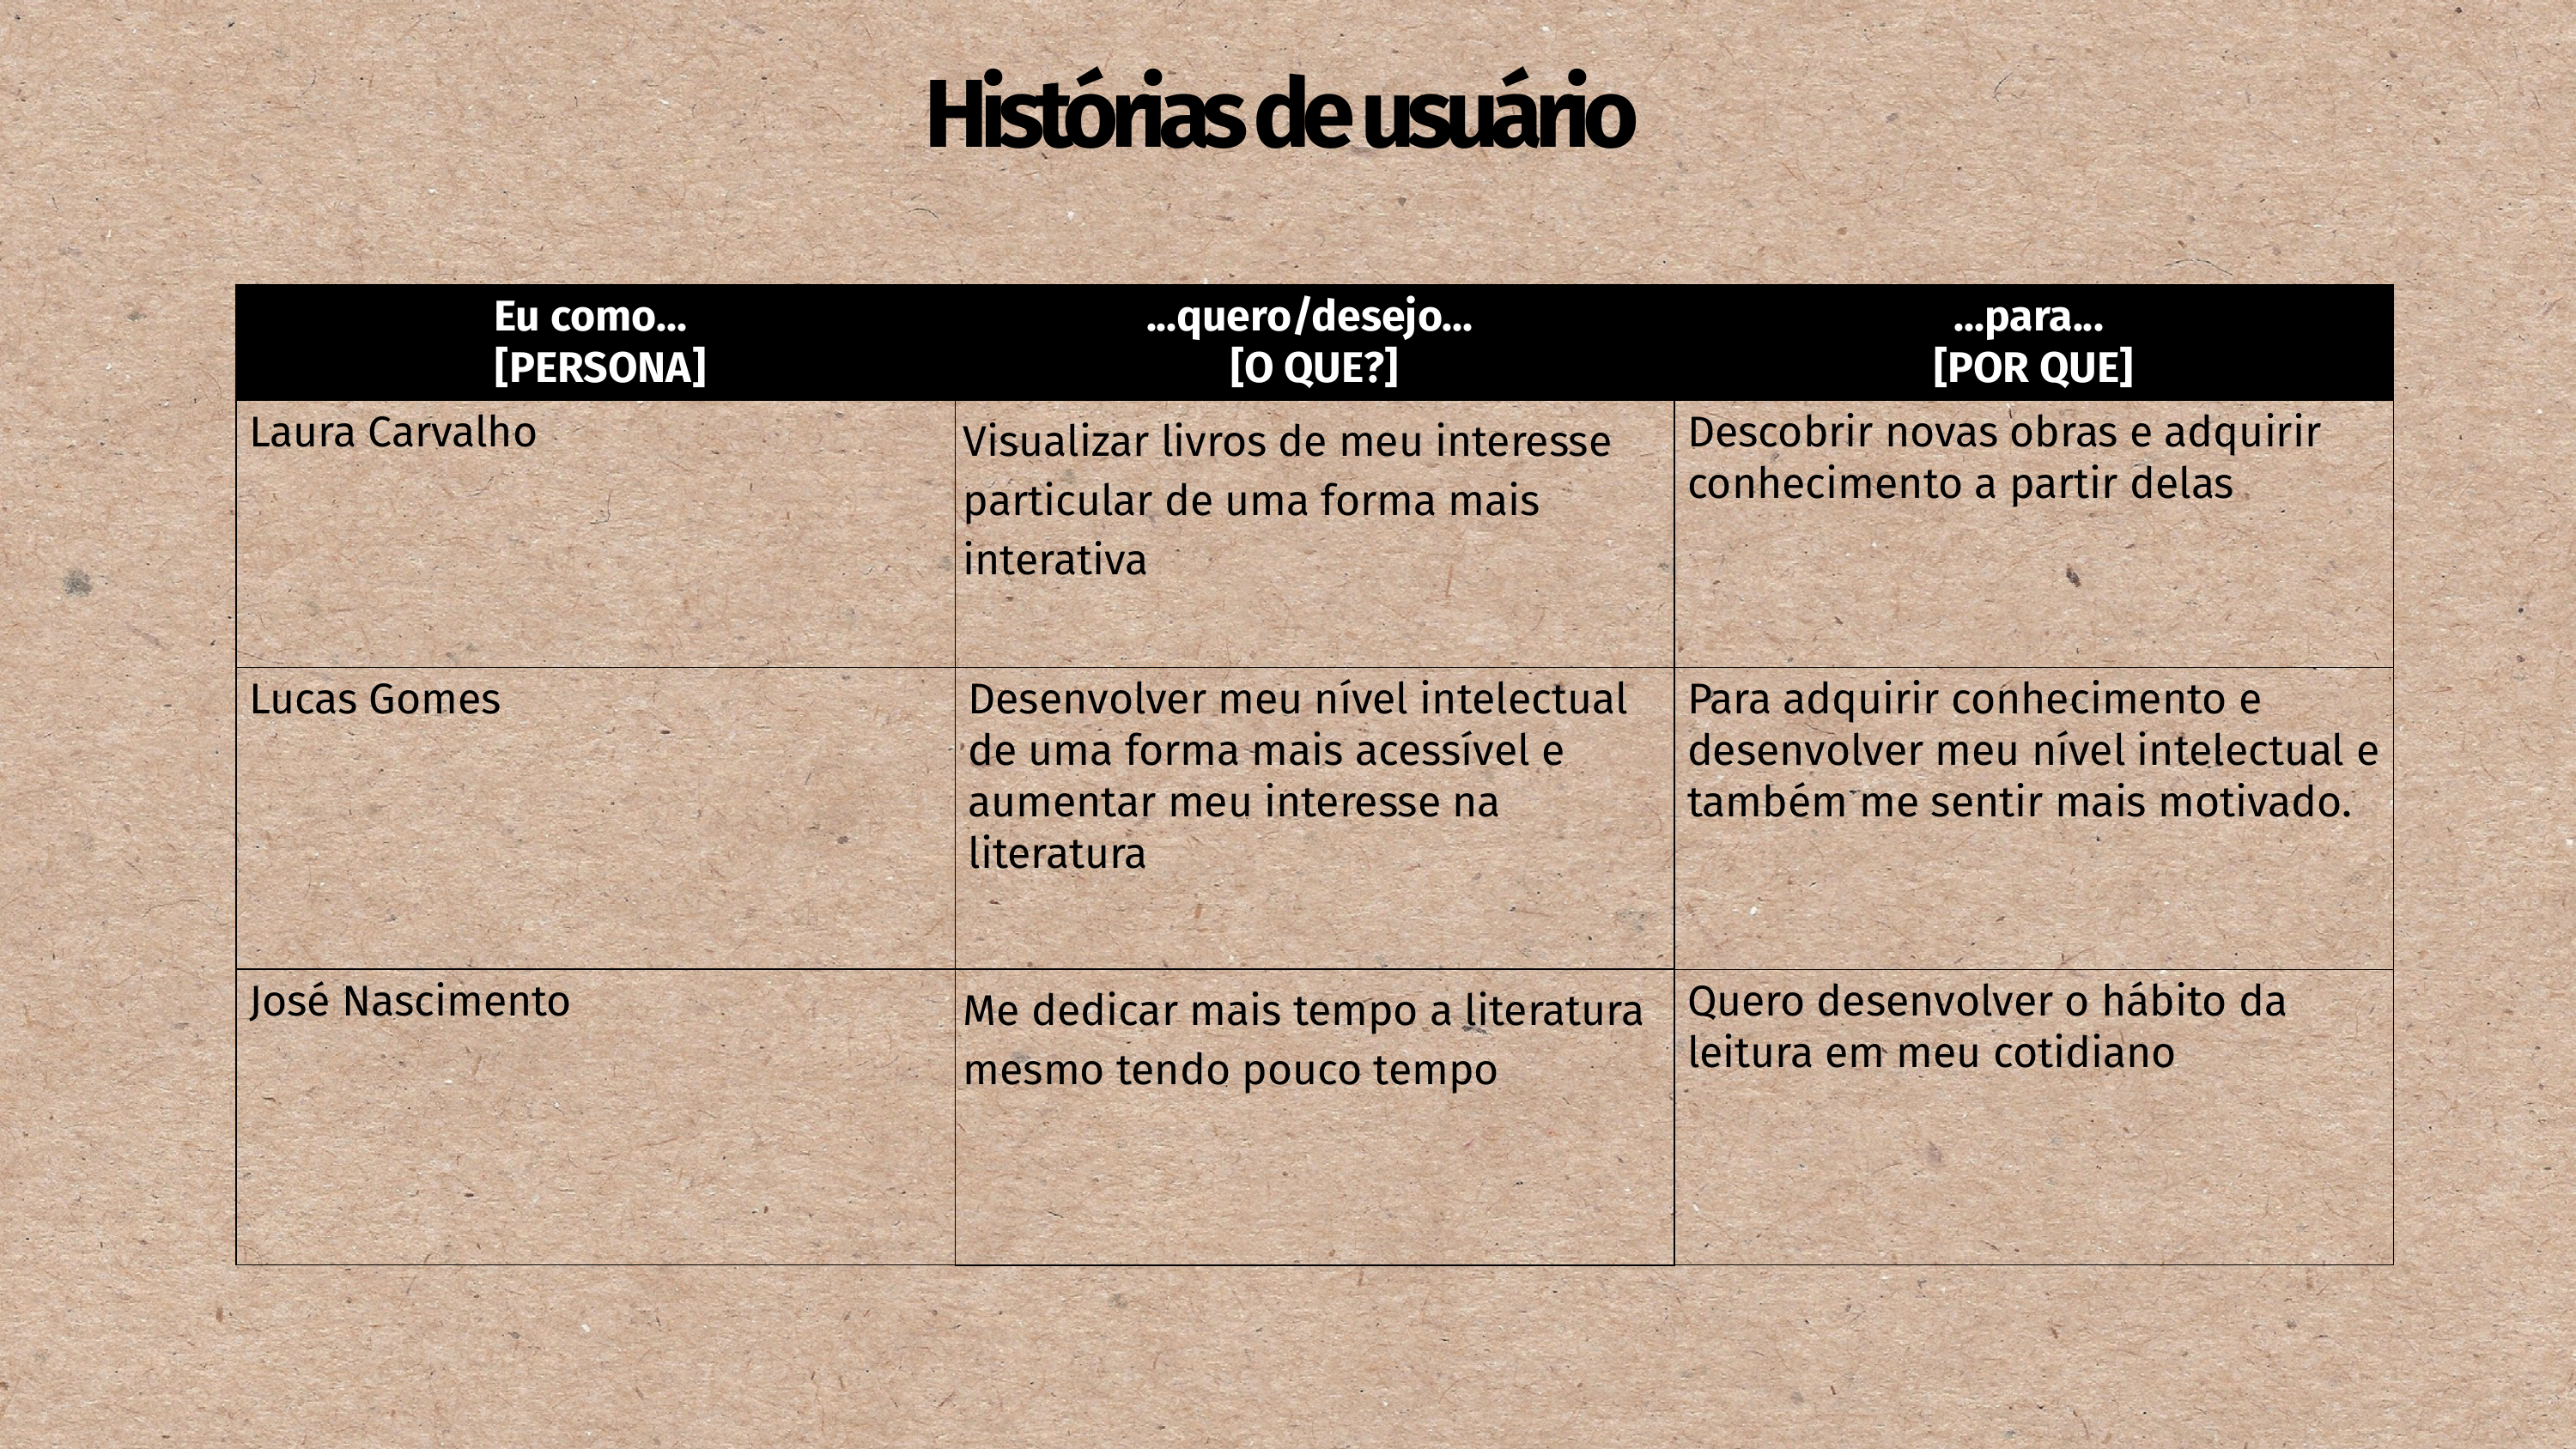

# Histórias de usuário
| Eu como... [PERSONA] | ...quero/desejo... [O QUE?] | ...para... [POR QUE] |
| --- | --- | --- |
| Laura Carvalho | Visualizar livros de meu interesse particular de uma forma mais interativa | Descobrir novas obras e adquirir conhecimento a partir delas |
| Lucas Gomes | Desenvolver meu nível intelectual de uma forma mais acessível e aumentar meu interesse na literatura | Para adquirir conhecimento e desenvolver meu nível intelectual e também me sentir mais motivado. |
| José Nascimento | Me dedicar mais tempo a literatura mesmo tendo pouco tempo | Quero desenvolver o hábito da leitura em meu cotidiano |